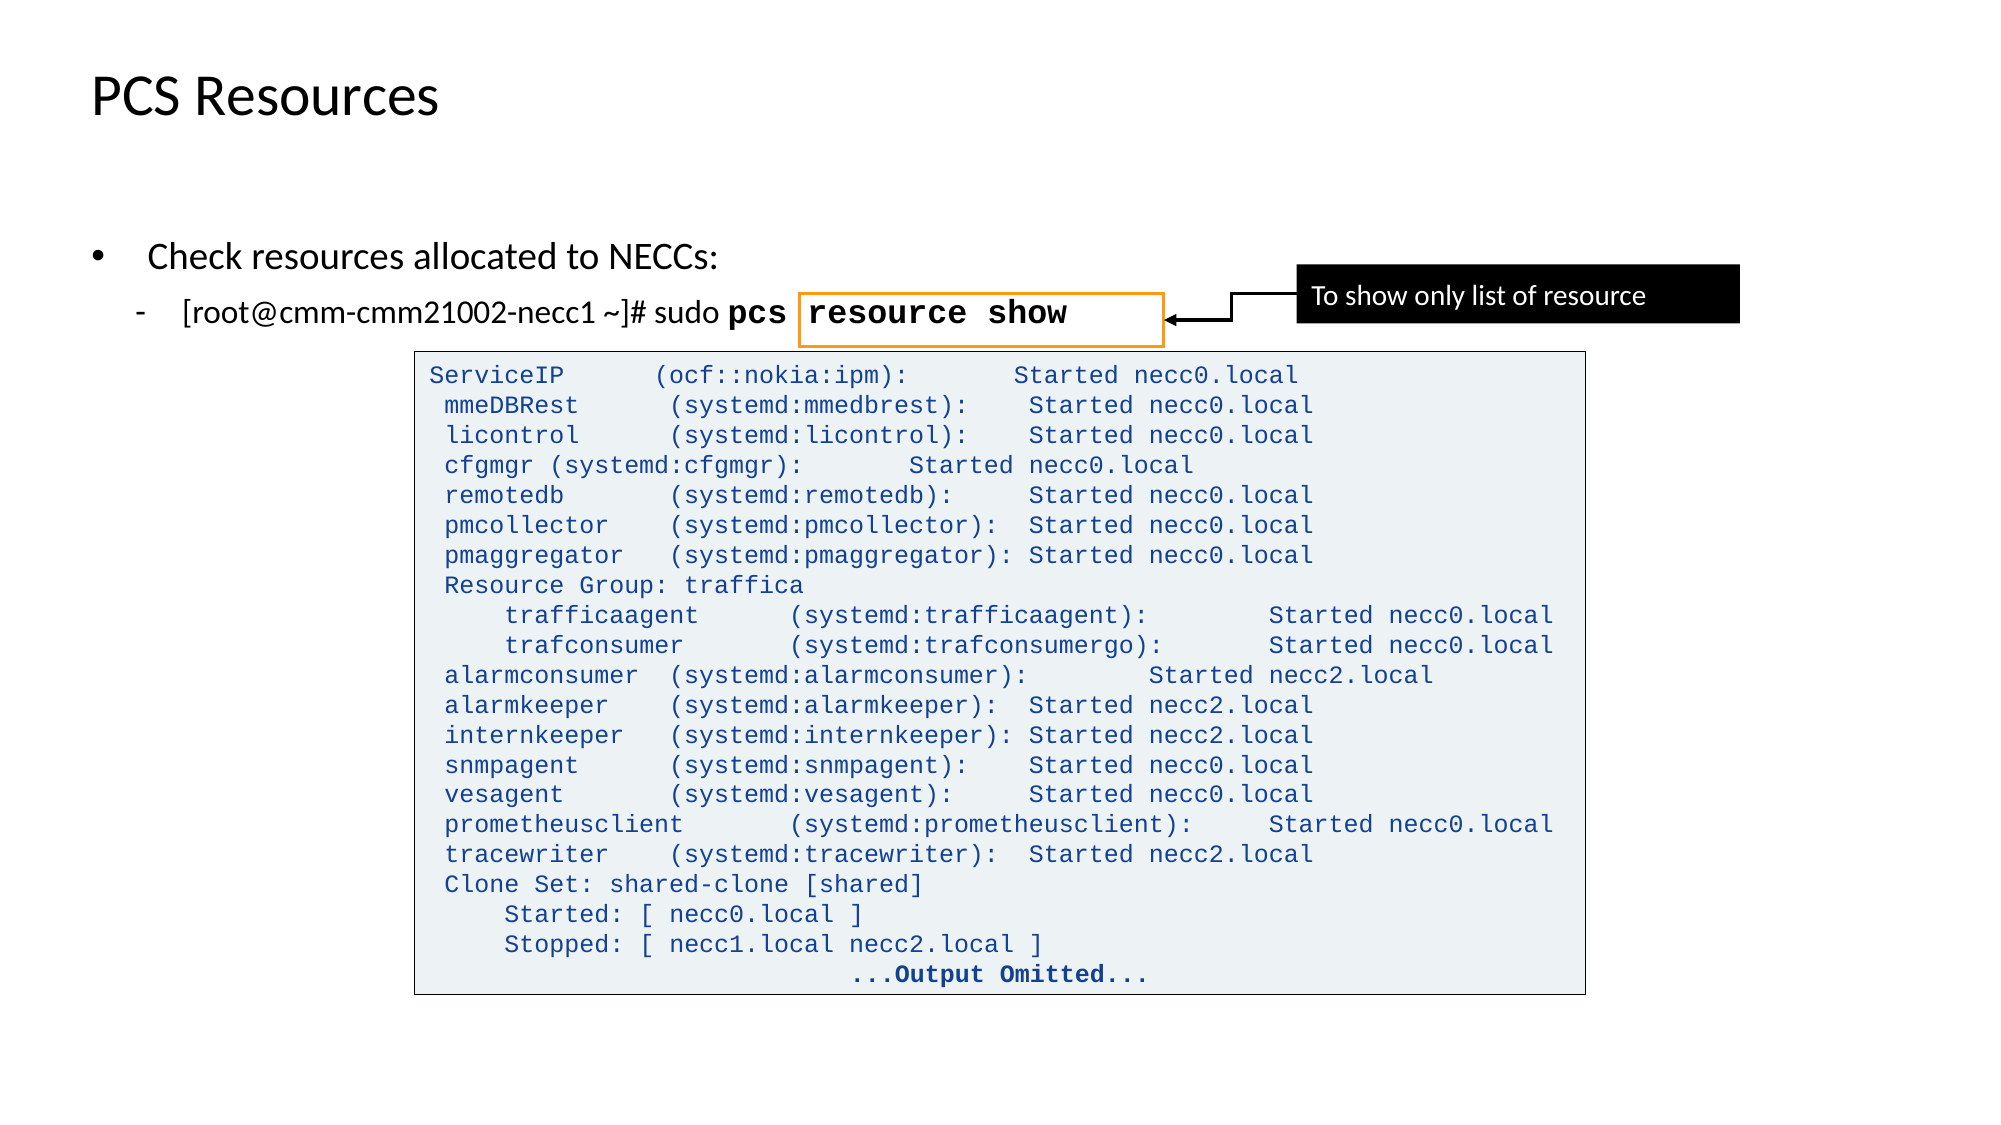

Slide excluded from Table of Contents
# PCS Resources
Check resources allocated to NECCs:
[root@cmm-cmm21002-necc1 ~]# sudo pcs resource show
To show only list of resource

ServiceIP      (ocf::nokia:ipm):       Started necc0.local
 mmeDBRest      (systemd:mmedbrest):    Started necc0.local
 licontrol      (systemd:licontrol):    Started necc0.local
 cfgmgr (systemd:cfgmgr):       Started necc0.local
 remotedb       (systemd:remotedb):     Started necc0.local
 pmcollector    (systemd:pmcollector):  Started necc0.local
 pmaggregator   (systemd:pmaggregator): Started necc0.local
 Resource Group: traffica
     trafficaagent      (systemd:trafficaagent):        Started necc0.local
     trafconsumer       (systemd:trafconsumergo):       Started necc0.local
 alarmconsumer  (systemd:alarmconsumer):        Started necc2.local
 alarmkeeper    (systemd:alarmkeeper):  Started necc2.local
 internkeeper   (systemd:internkeeper): Started necc2.local
 snmpagent      (systemd:snmpagent):    Started necc0.local
 vesagent       (systemd:vesagent):     Started necc0.local
 prometheusclient       (systemd:prometheusclient):     Started necc0.local
 tracewriter    (systemd:tracewriter):  Started necc2.local
 Clone Set: shared-clone [shared]
     Started: [ necc0.local ]
     Stopped: [ necc1.local necc2.local ]
...Output Omitted...